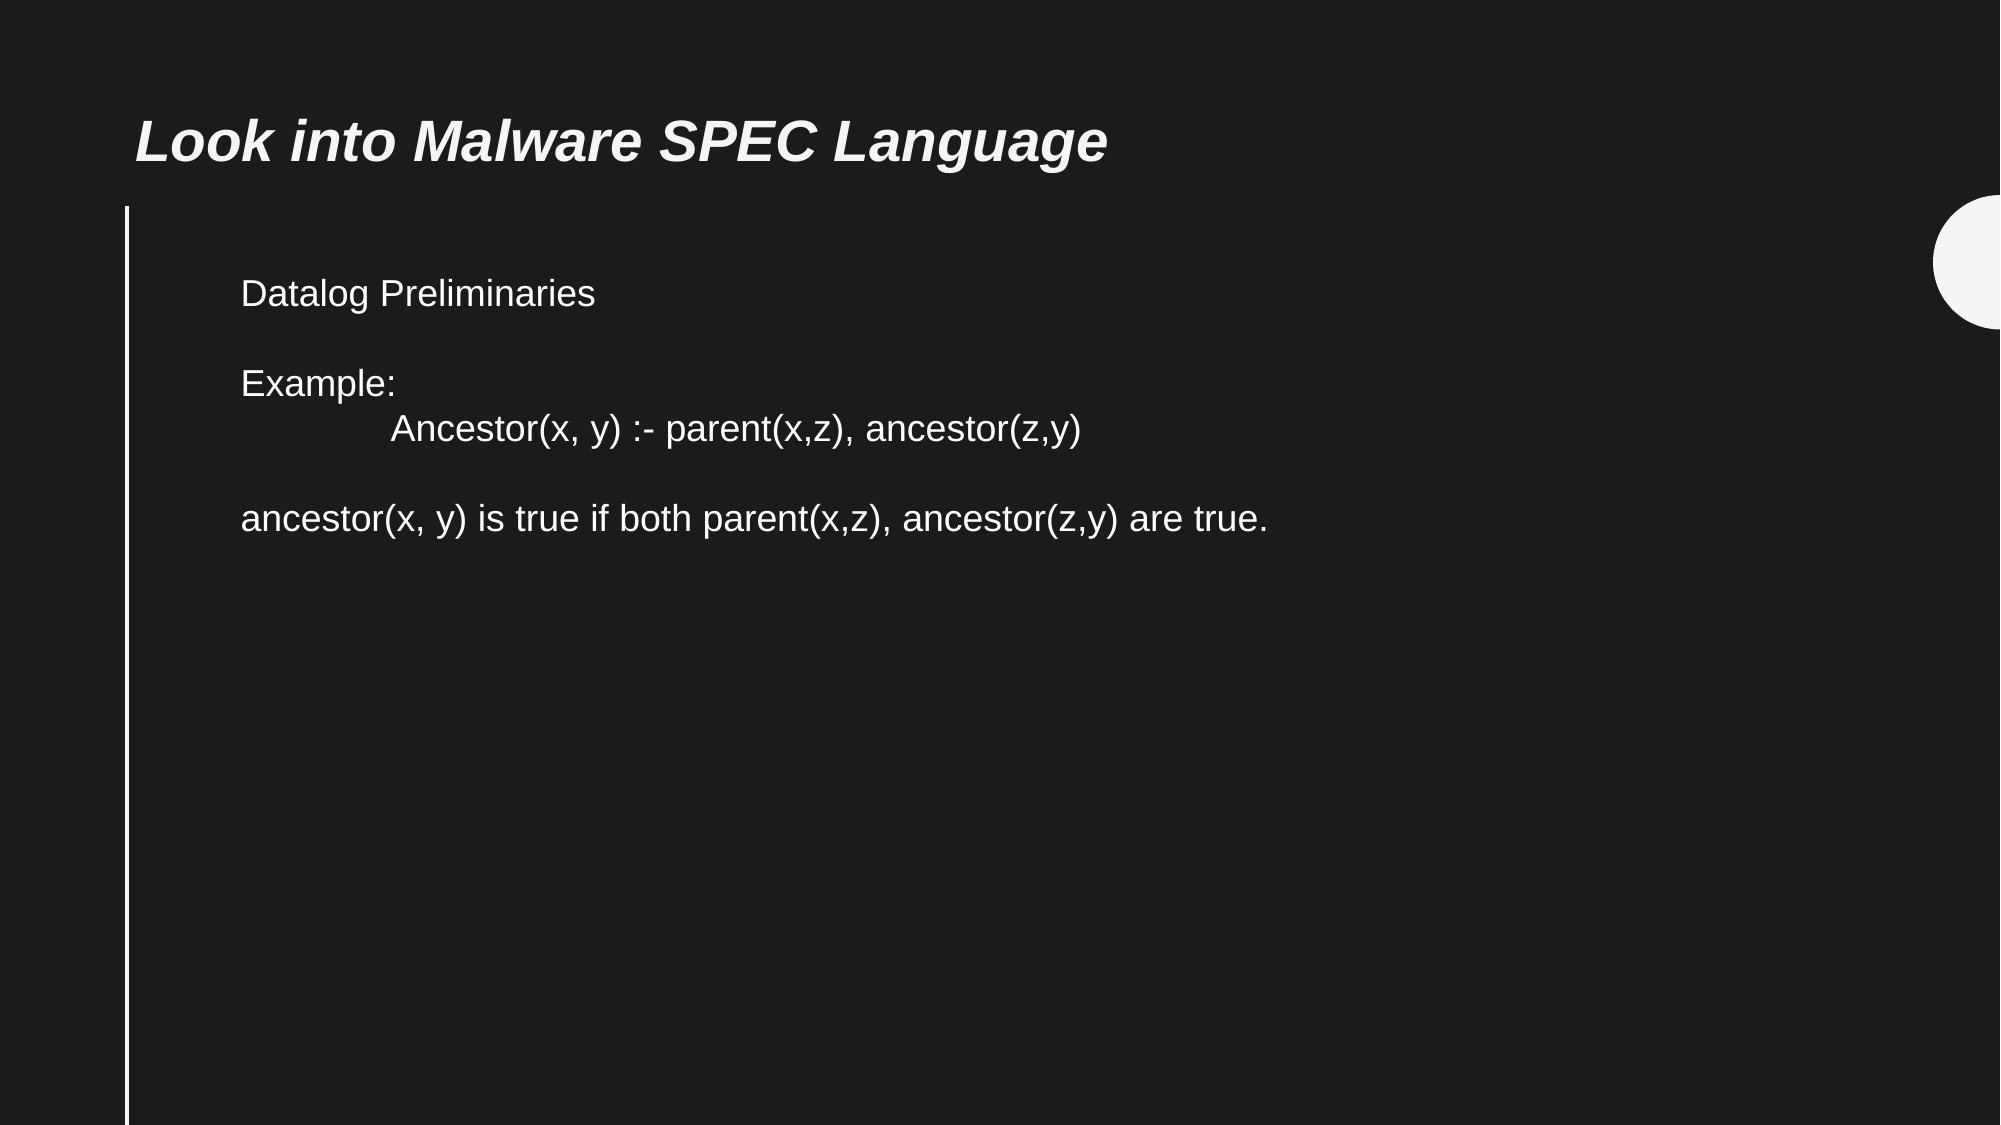

Look into Malware SPEC Language
Datalog Preliminaries

Example:
	Ancestor(x, y) :- parent(x,z), ancestor(z,y)

ancestor(x, y) is true if both parent(x,z), ancestor(z,y) are true.